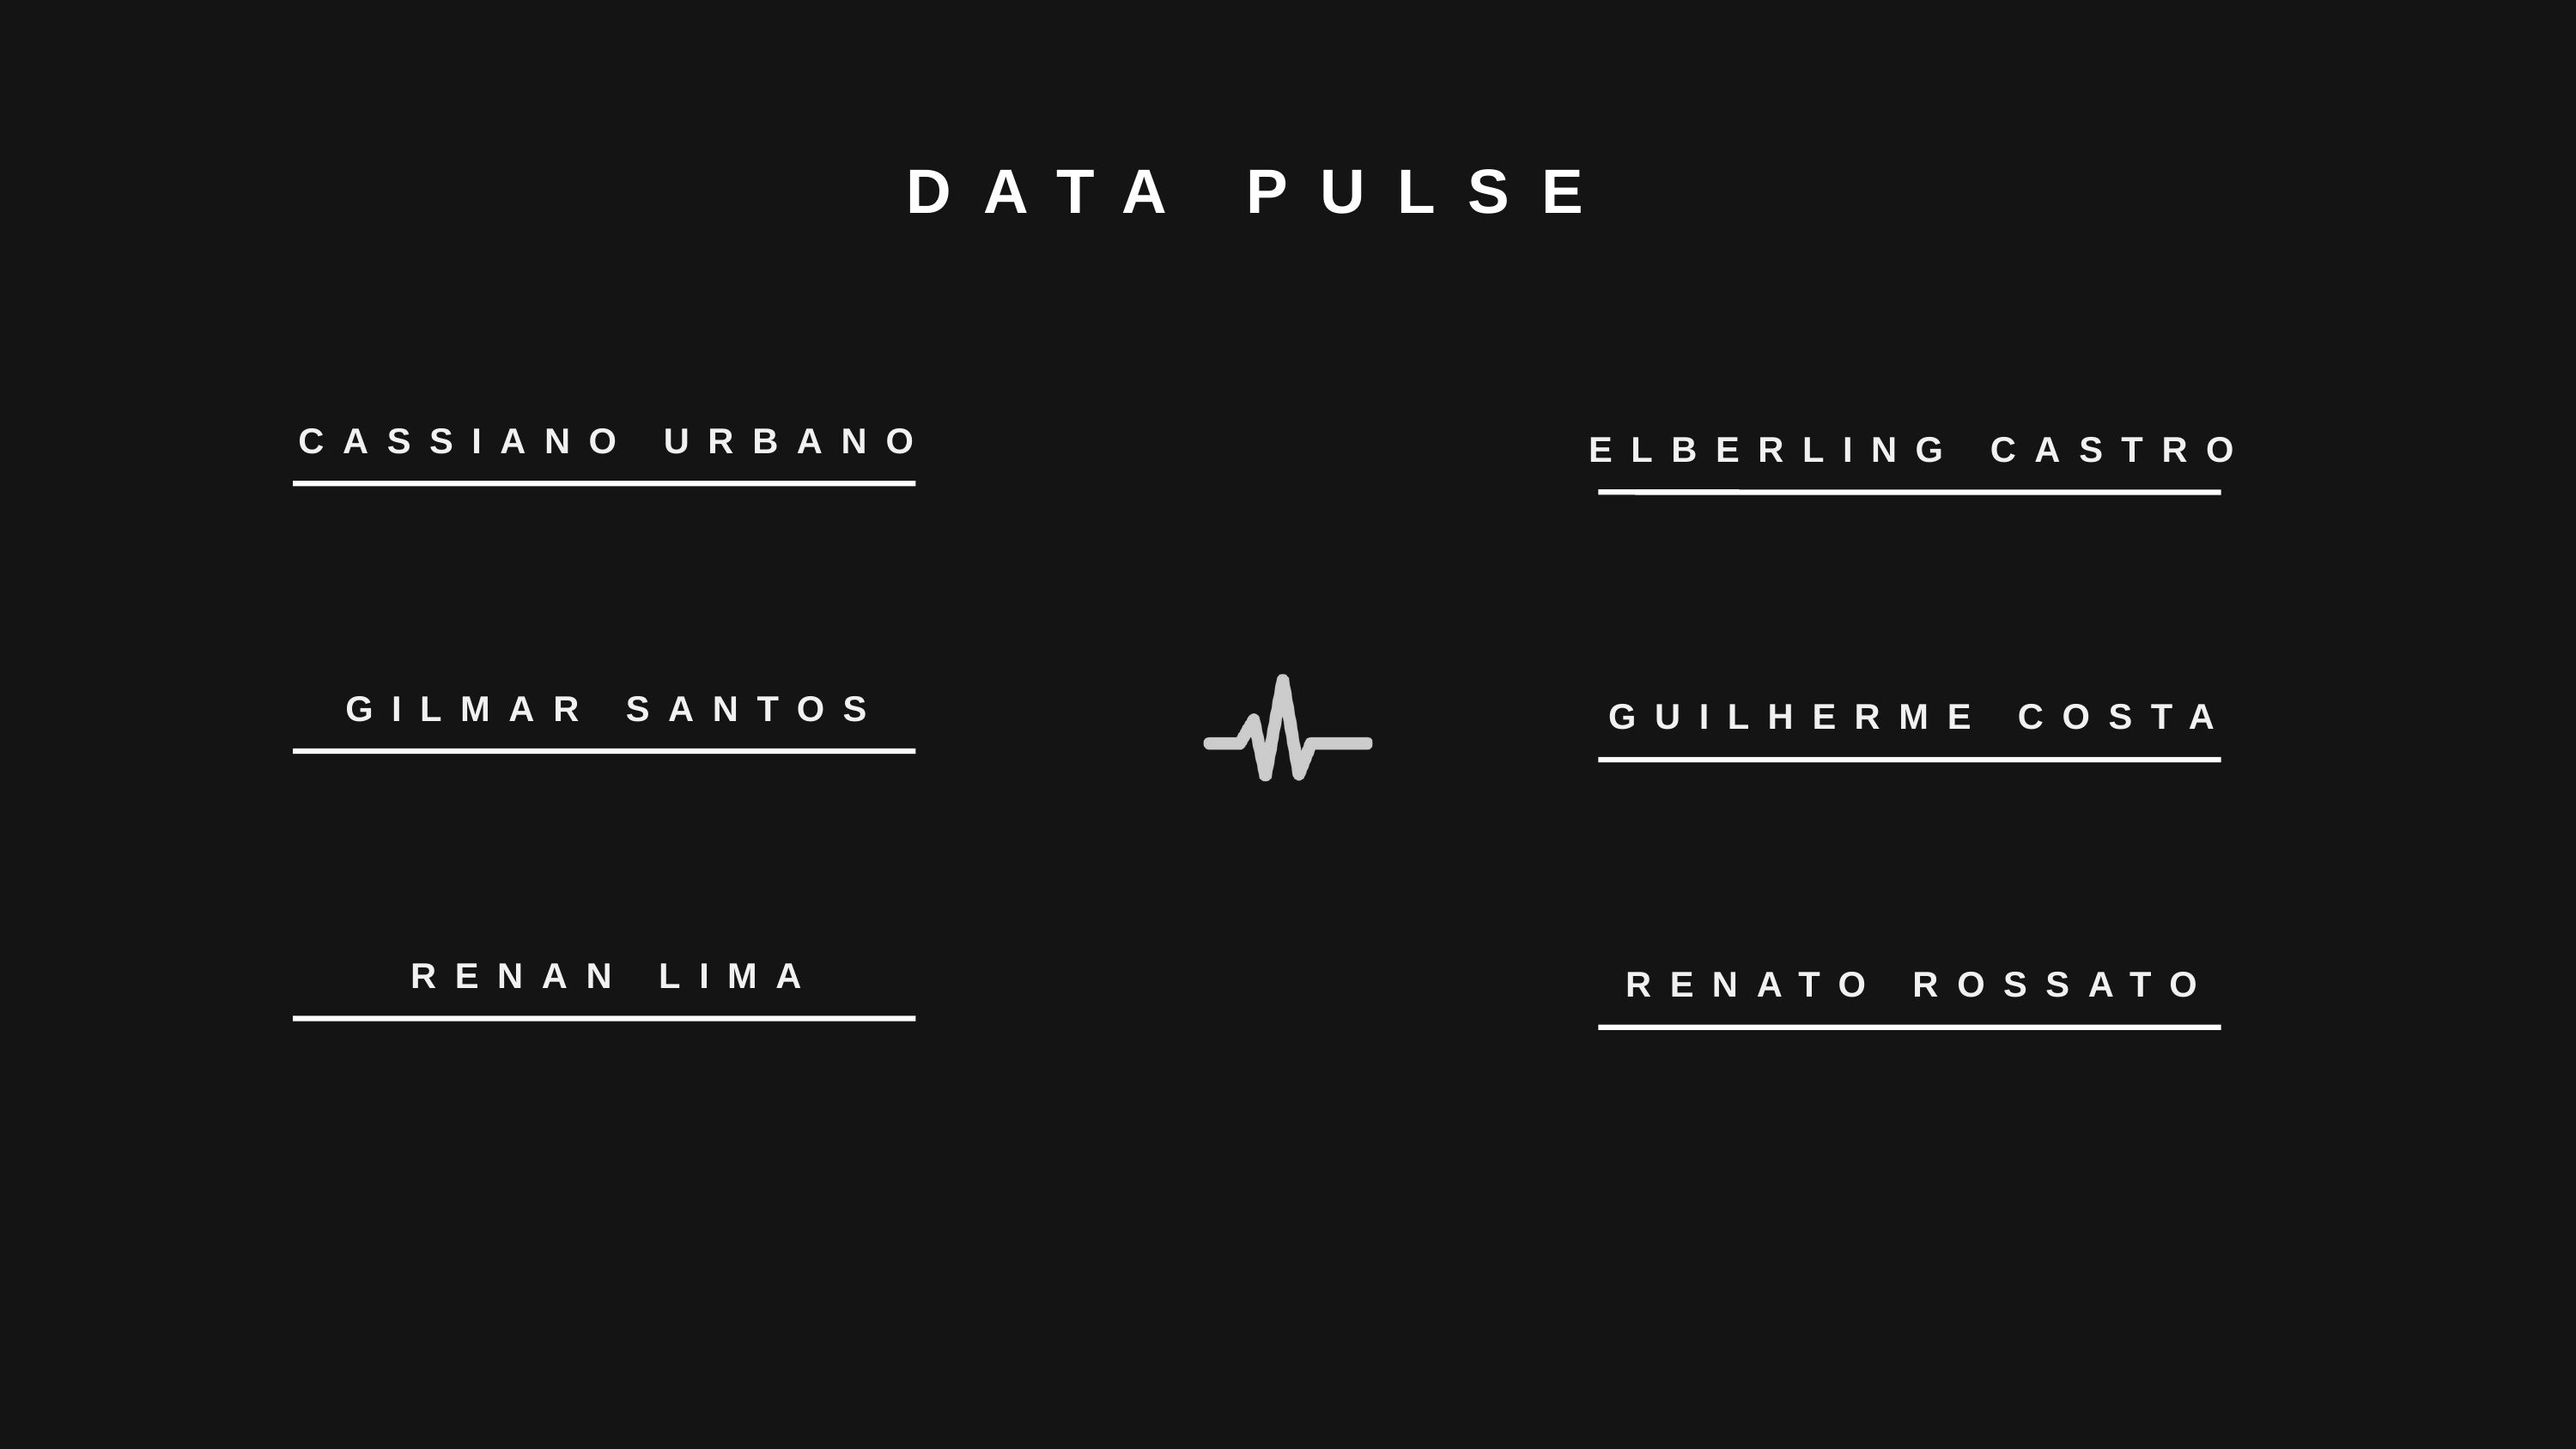

DATA PULSE
CASSIANO URBANO
ELBERLING CASTRO

GILMAR SANTOS
GUILHERME COSTA

RENAN LIMA
RENATO ROSSATO